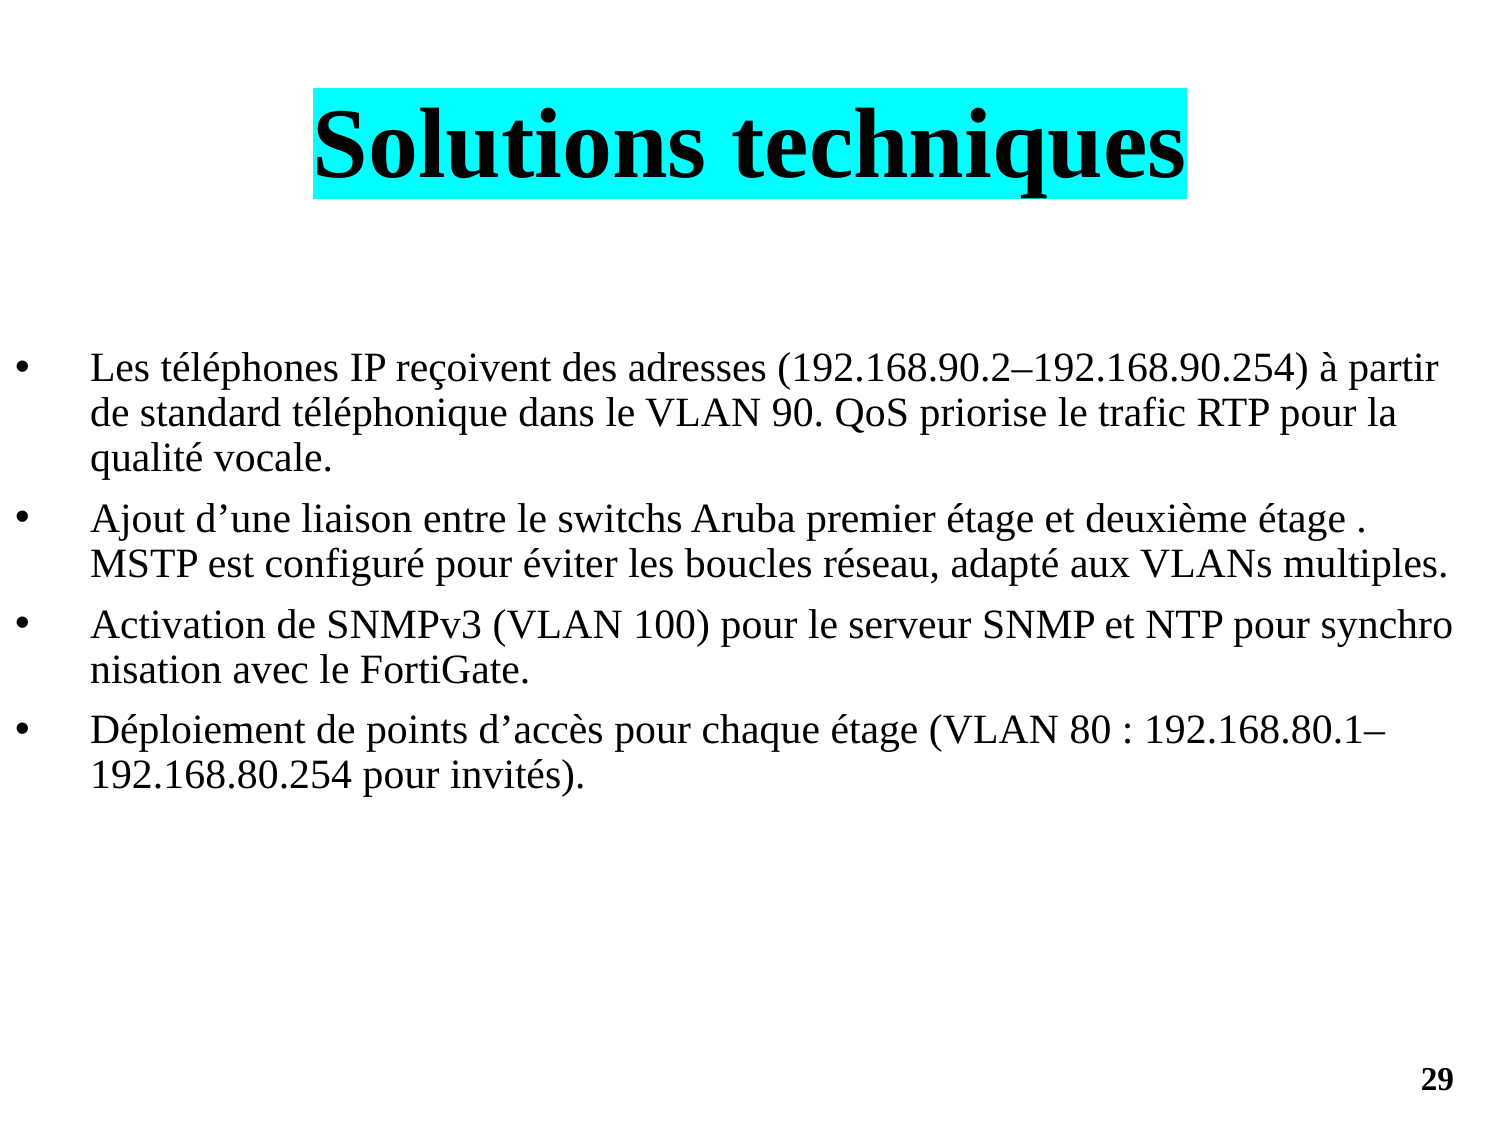

# Solutions techniques
Les téléphones IP reçoivent des adresses (192.168.90.2–192.168.90.254) à partir de standard téléphonique dans le VLAN 90. QoS priorise le trafic RTP pour la qualité vocale.
Ajout d’une liaison entre le switchs Aruba premier étage et deuxième étage . MSTP est configuré pour éviter les boucles réseau, adapté aux VLANs multiples.
Activation de SNMPv3 (VLAN 100) pour le serveur SNMP et NTP pour synchro nisation avec le FortiGate.
Déploiement de points d’accès pour chaque étage (VLAN 80 : 192.168.80.1–192.168.80.254 pour invités).
 29